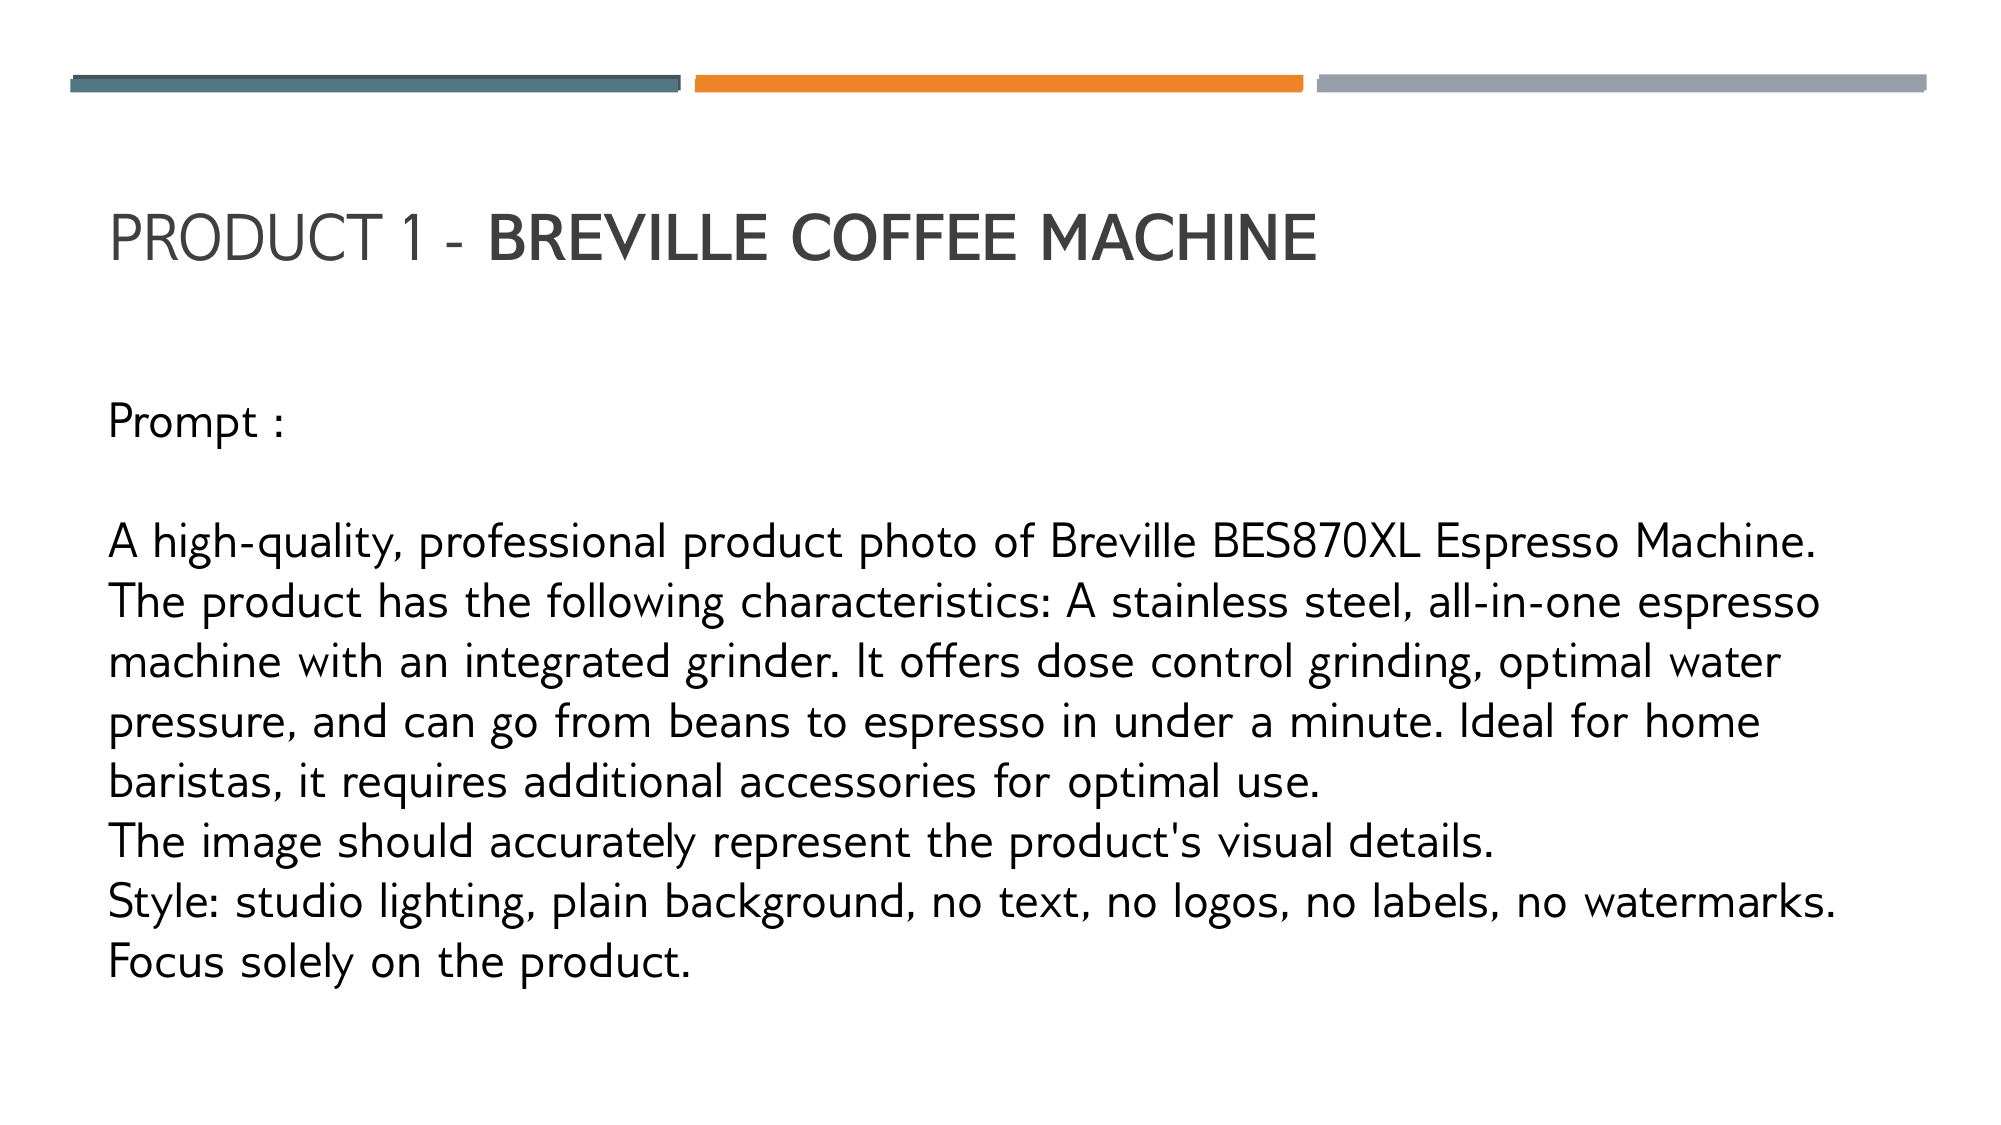

# PRODUCT 1 - BREVILLE COFFEE MACHINE

Prompt :

A high-quality, professional product photo of Breville BES870XL Espresso Machine.
The product has the following characteristics: A stainless steel, all-in-one espresso machine with an integrated grinder. It offers dose control grinding, optimal water pressure, and can go from beans to espresso in under a minute. Ideal for home baristas, it requires additional accessories for optimal use.
The image should accurately represent the product's visual details.
Style: studio lighting, plain background, no text, no logos, no labels, no watermarks. Focus solely on the product.